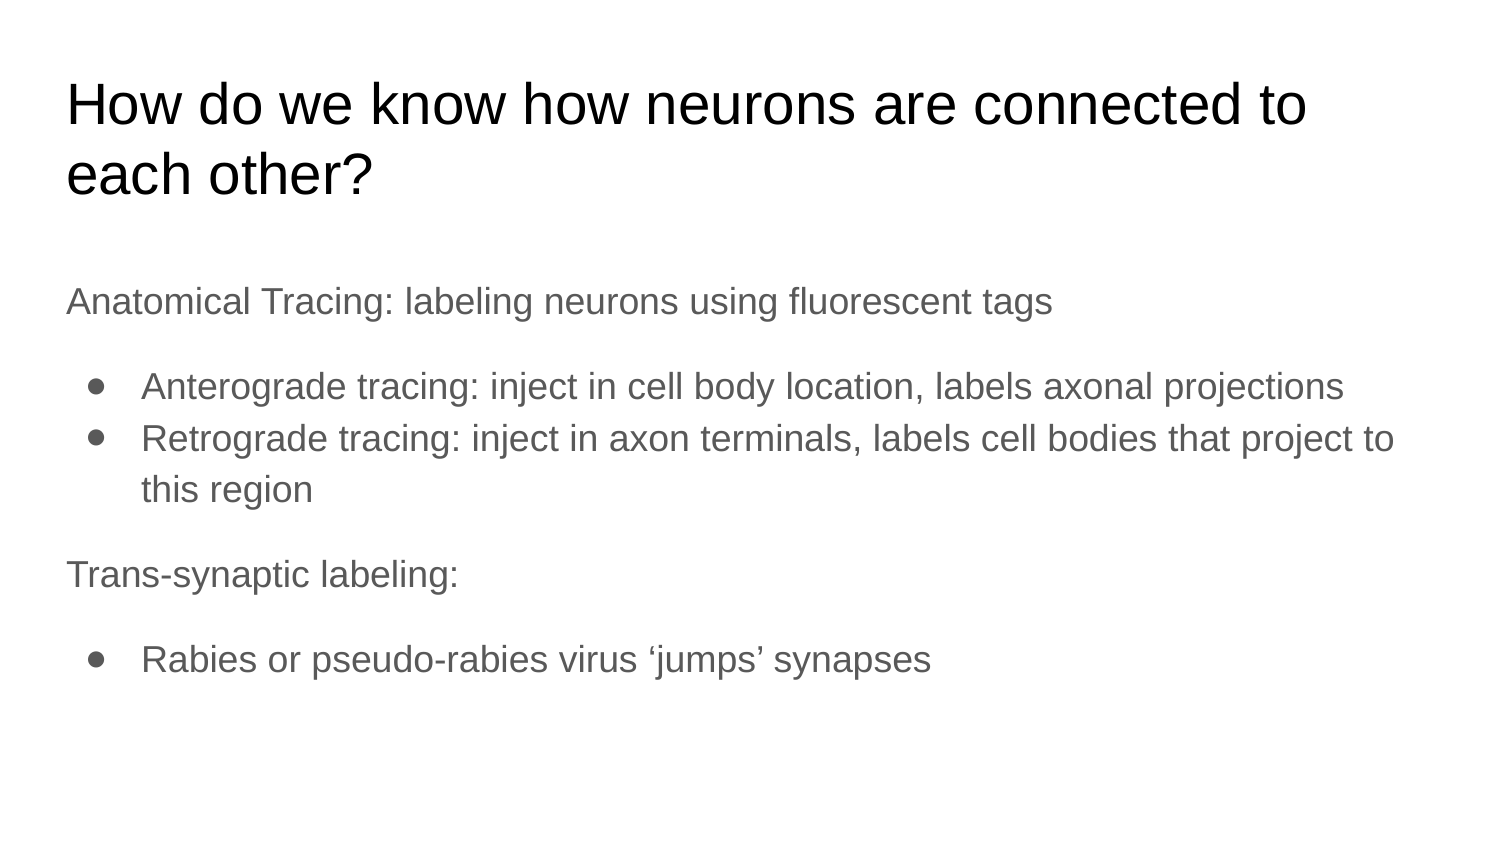

# How do we know how neurons are connected to each other?
Anatomical Tracing: labeling neurons using fluorescent tags
Anterograde tracing: inject in cell body location, labels axonal projections
Retrograde tracing: inject in axon terminals, labels cell bodies that project to this region
Trans-synaptic labeling:
Rabies or pseudo-rabies virus ‘jumps’ synapses